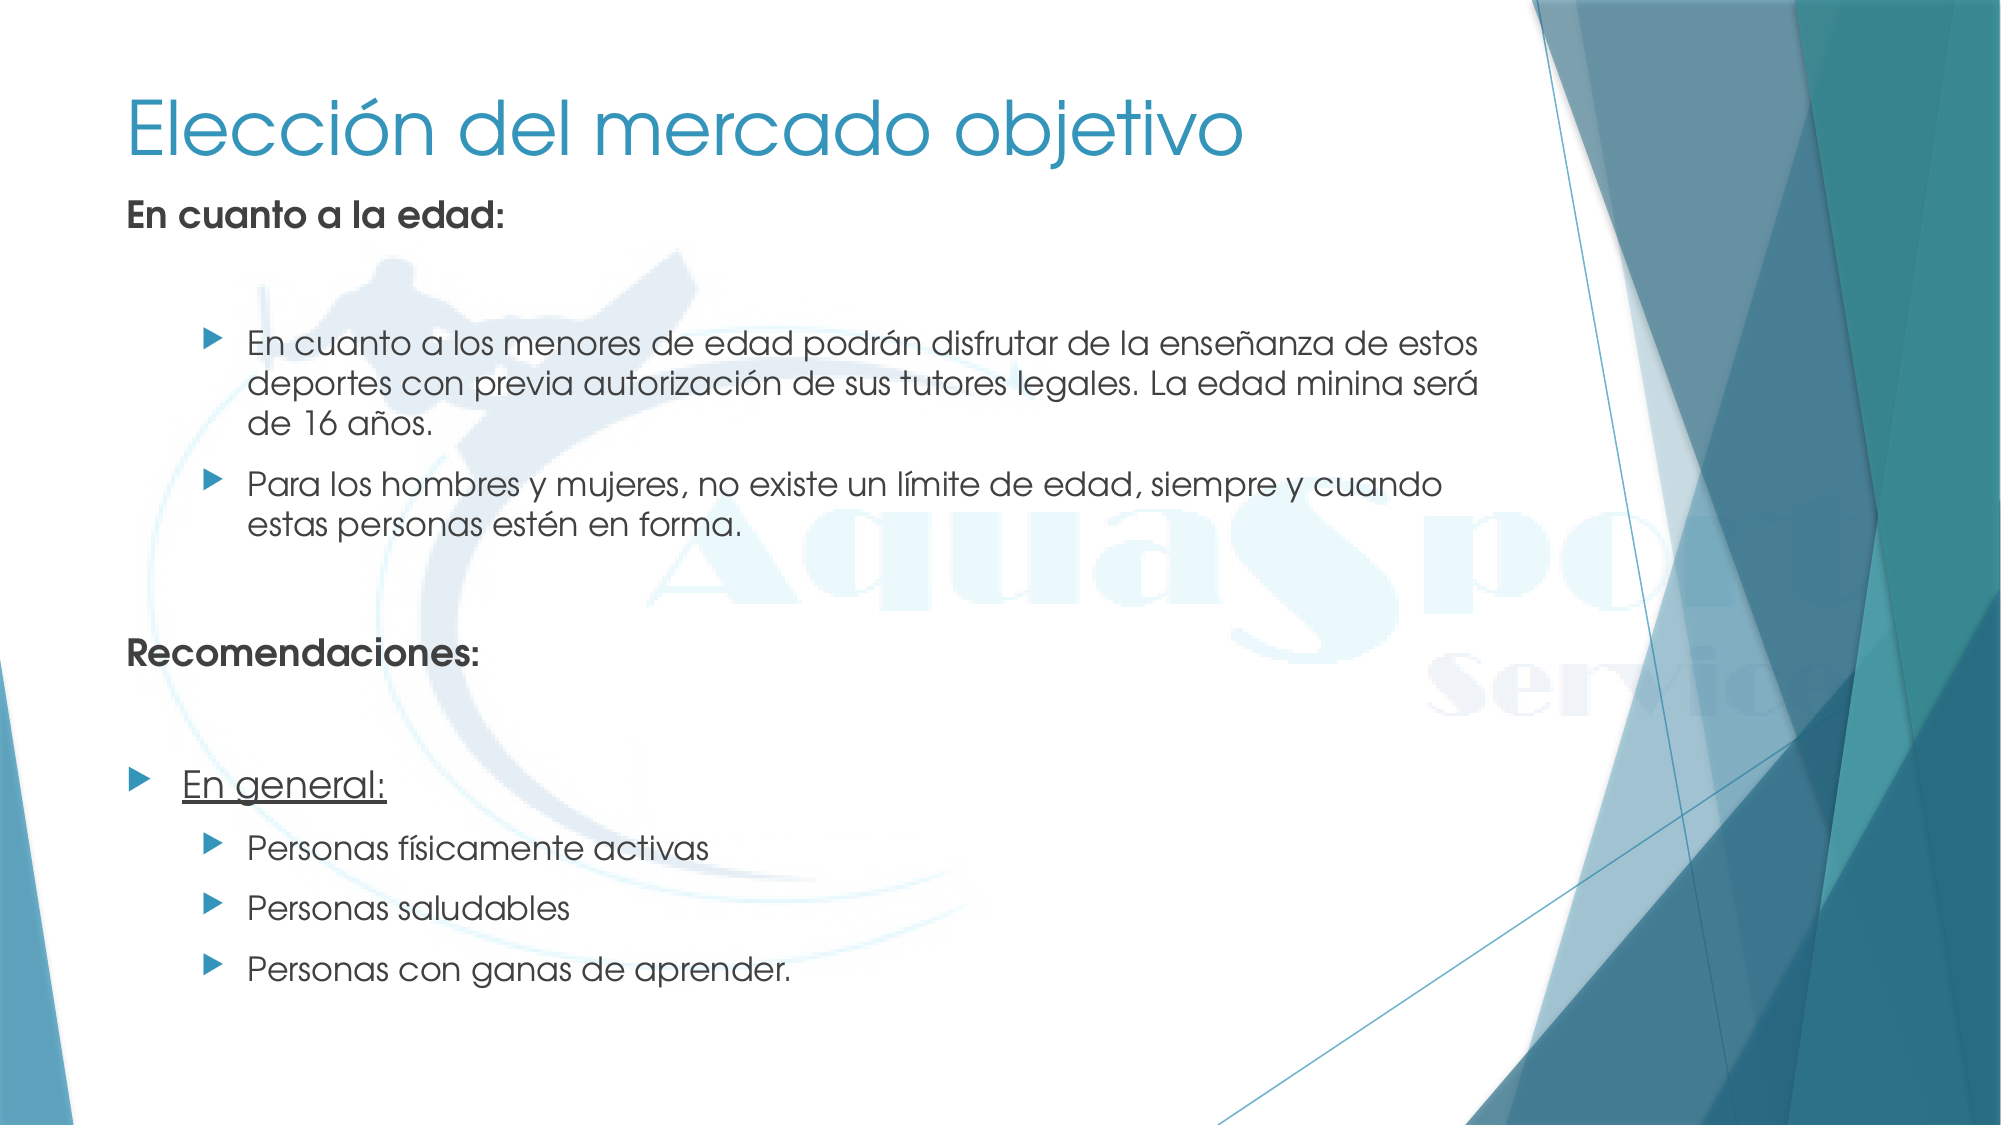

# Elección del mercado objetivo
En cuanto a la edad:

En cuanto a los menores de edad podrán disfrutar de la enseñanza de estos deportes con previa autorización de sus tutores legales. La edad minina será de 16 años.
Para los hombres y mujeres, no existe un límite de edad, siempre y cuando estas personas estén en forma.

Recomendaciones:

En general:
Personas físicamente activas
Personas saludables
Personas con ganas de aprender.